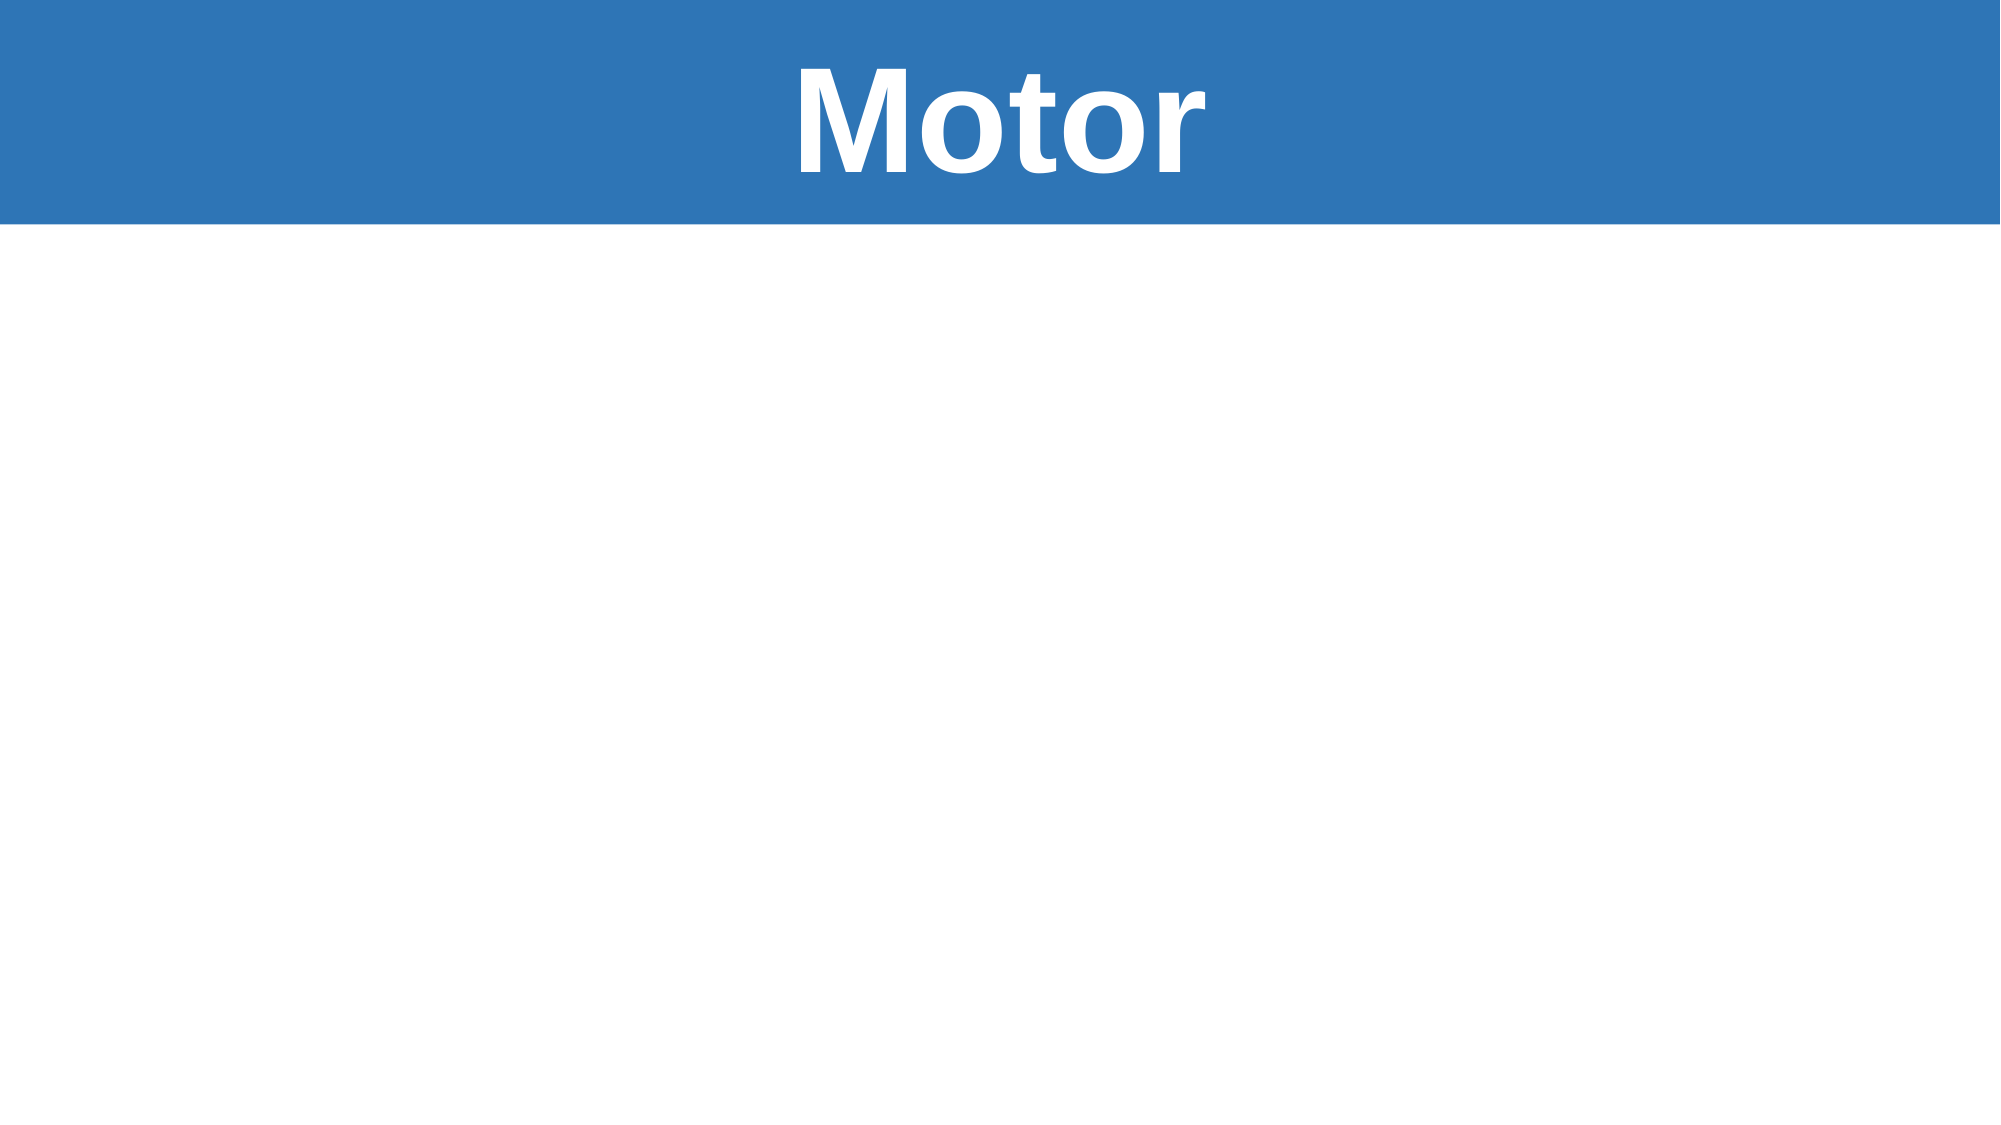

Motor
Search
Sorting
Recursion
Backtracking
Greedy
Dynamic Programming
Pattern
Divide and Conquer
Mathematical
Geometric
Bitwise
Randomized
Branch and Bound